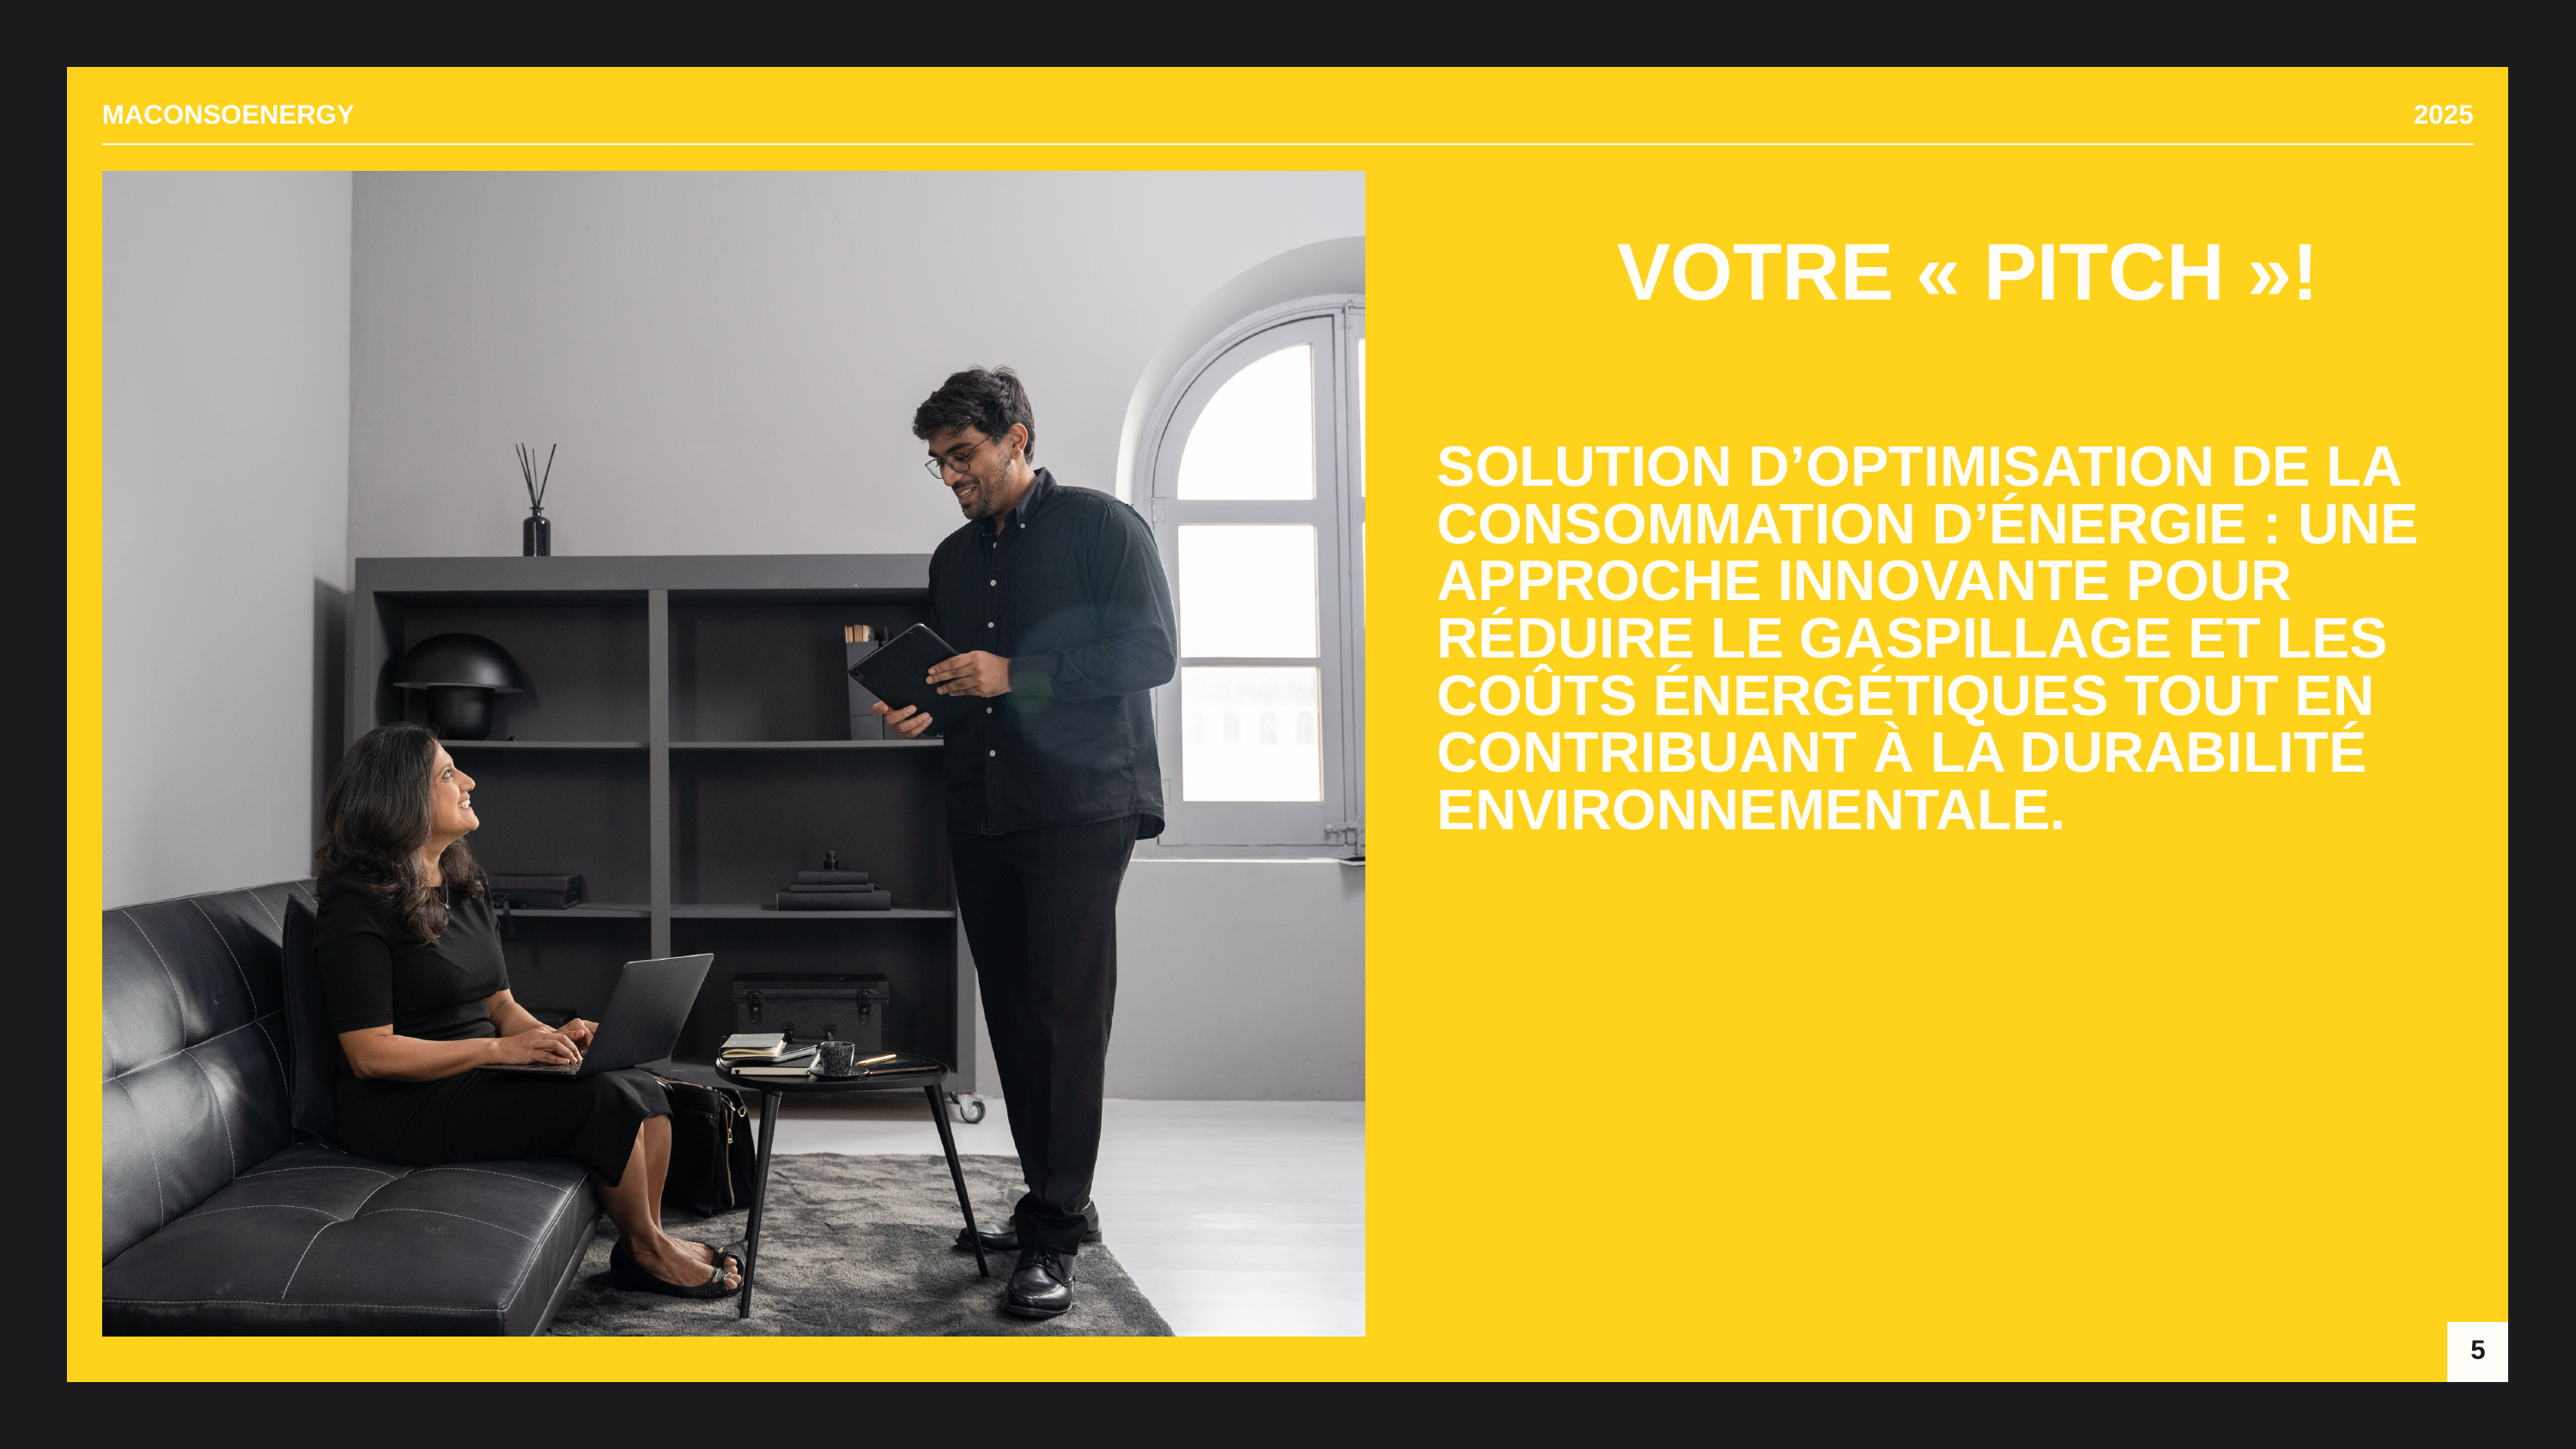

MACONSOENERGY
2025

VOTRE « PITCH »!
SOLUTION D’OPTIMISATION DE LA CONSOMMATION D’ÉNERGIE : UNE APPROCHE INNOVANTE POUR RÉDUIRE LE GASPILLAGE ET LES COÛTS ÉNERGÉTIQUES TOUT EN CONTRIBUANT À LA DURABILITÉ ENVIRONNEMENTALE.

5